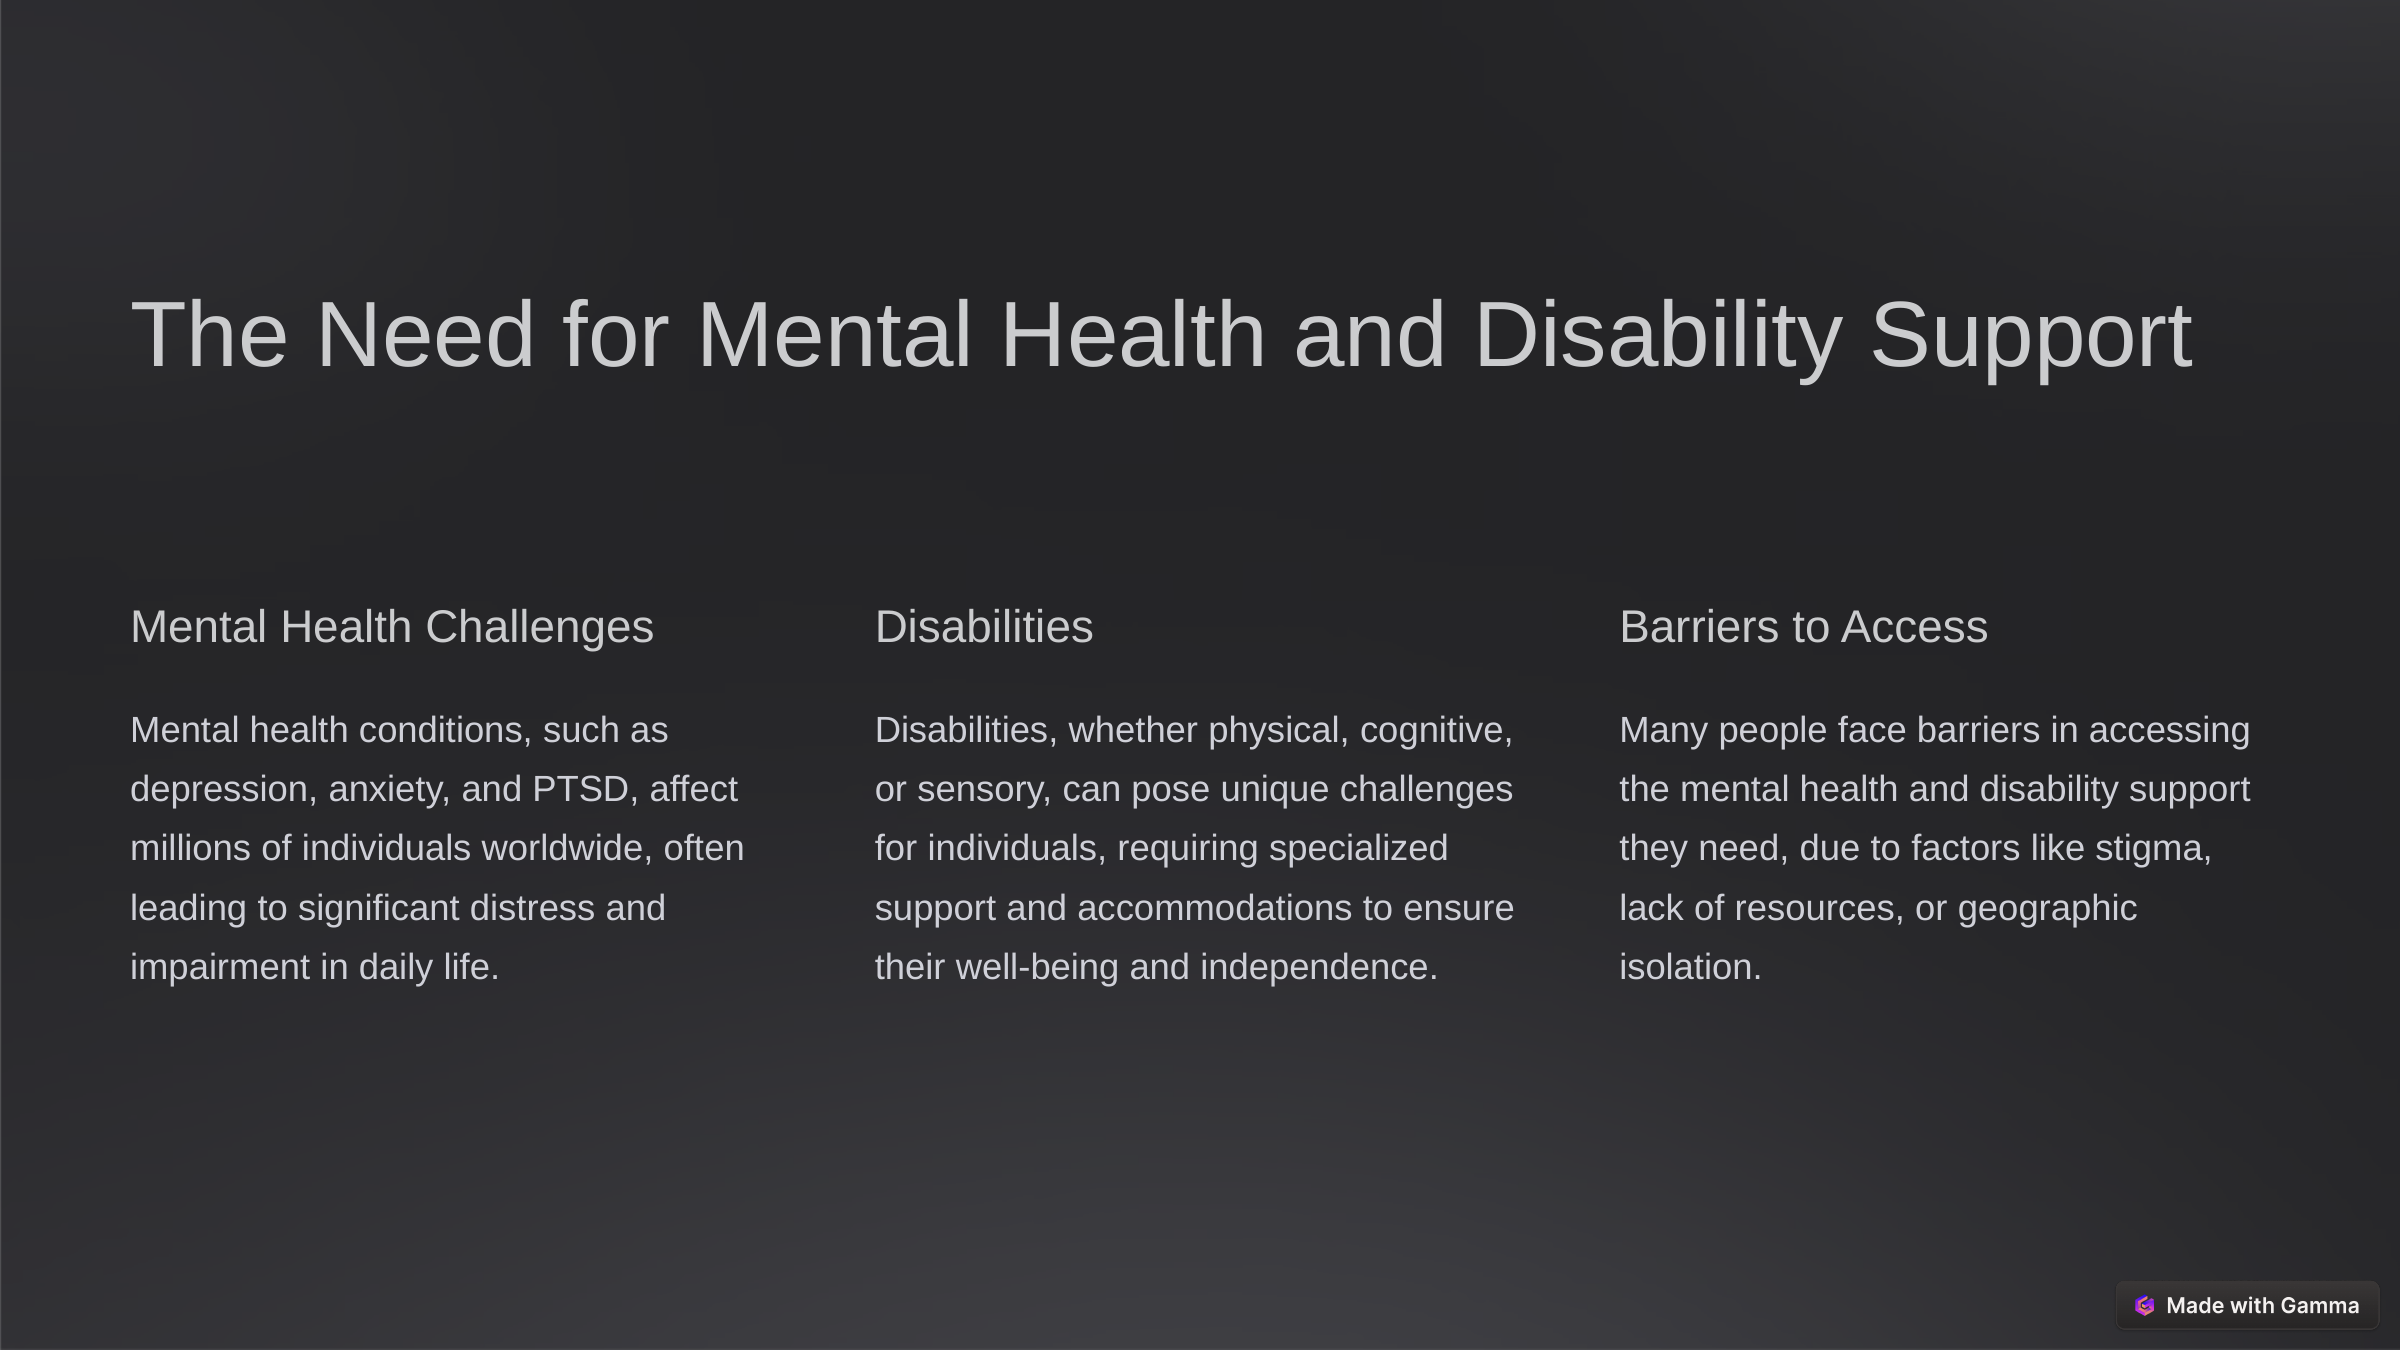

The Need for Mental Health and Disability Support
Mental Health Challenges
Disabilities
Barriers to Access
Mental health conditions, such as depression, anxiety, and PTSD, affect millions of individuals worldwide, often leading to significant distress and impairment in daily life.
Disabilities, whether physical, cognitive, or sensory, can pose unique challenges for individuals, requiring specialized support and accommodations to ensure their well-being and independence.
Many people face barriers in accessing the mental health and disability support they need, due to factors like stigma, lack of resources, or geographic isolation.